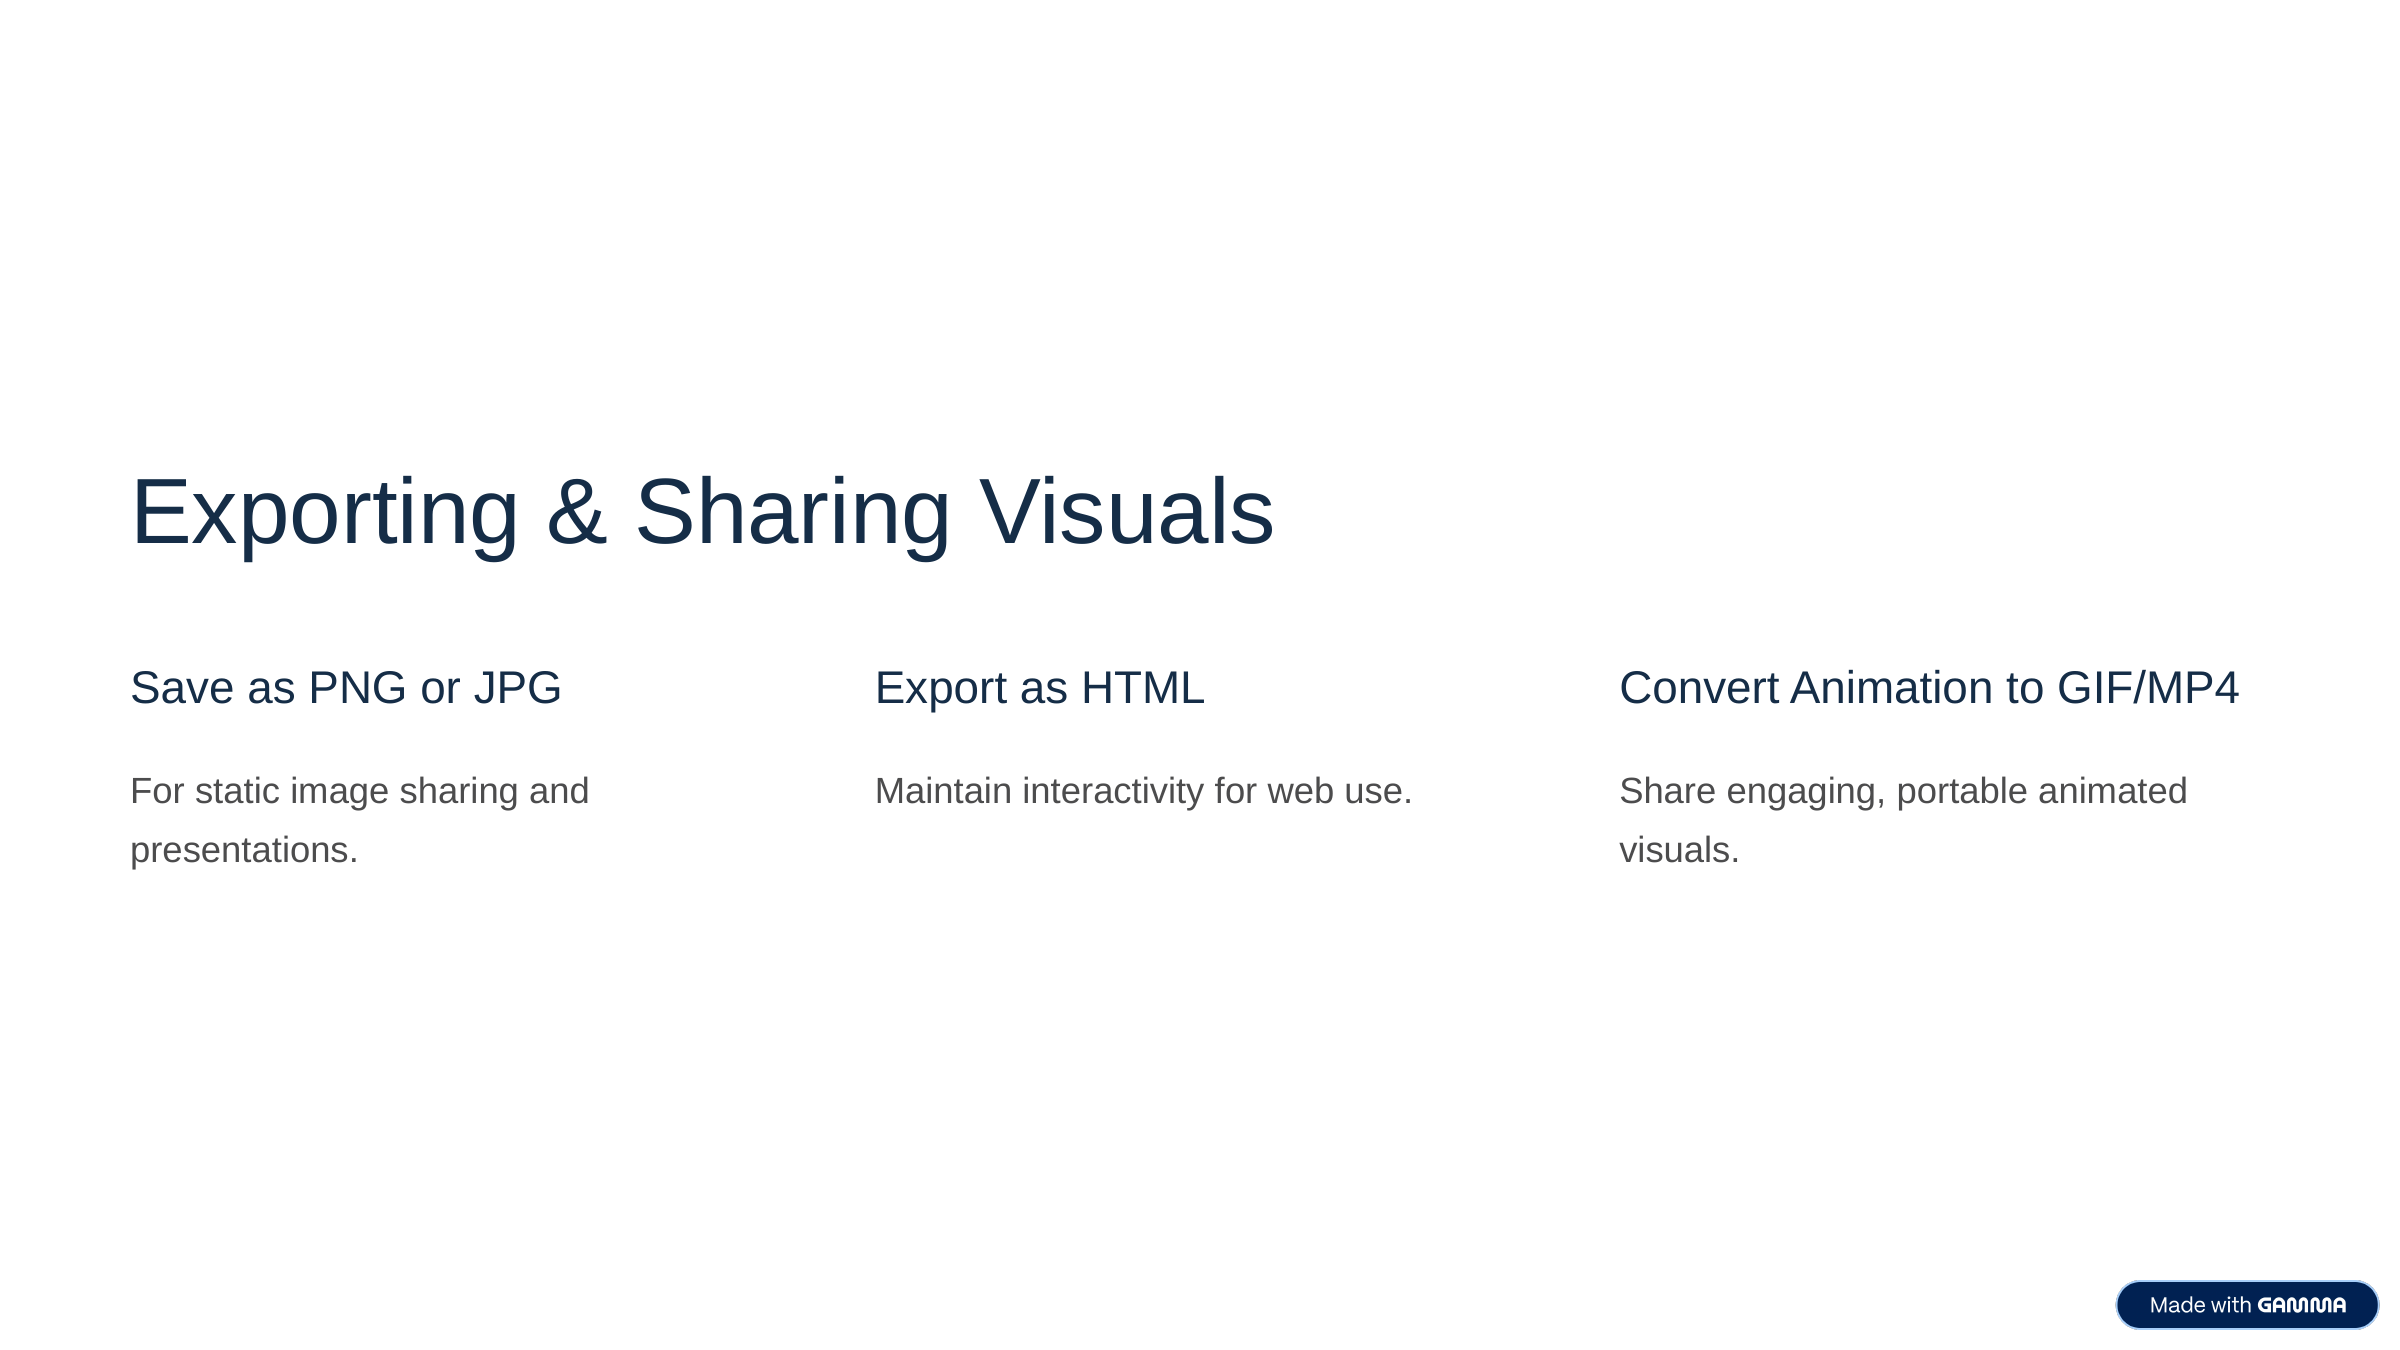

Exporting & Sharing Visuals
Save as PNG or JPG
Export as HTML
Convert Animation to GIF/MP4
For static image sharing and presentations.
Maintain interactivity for web use.
Share engaging, portable animated visuals.